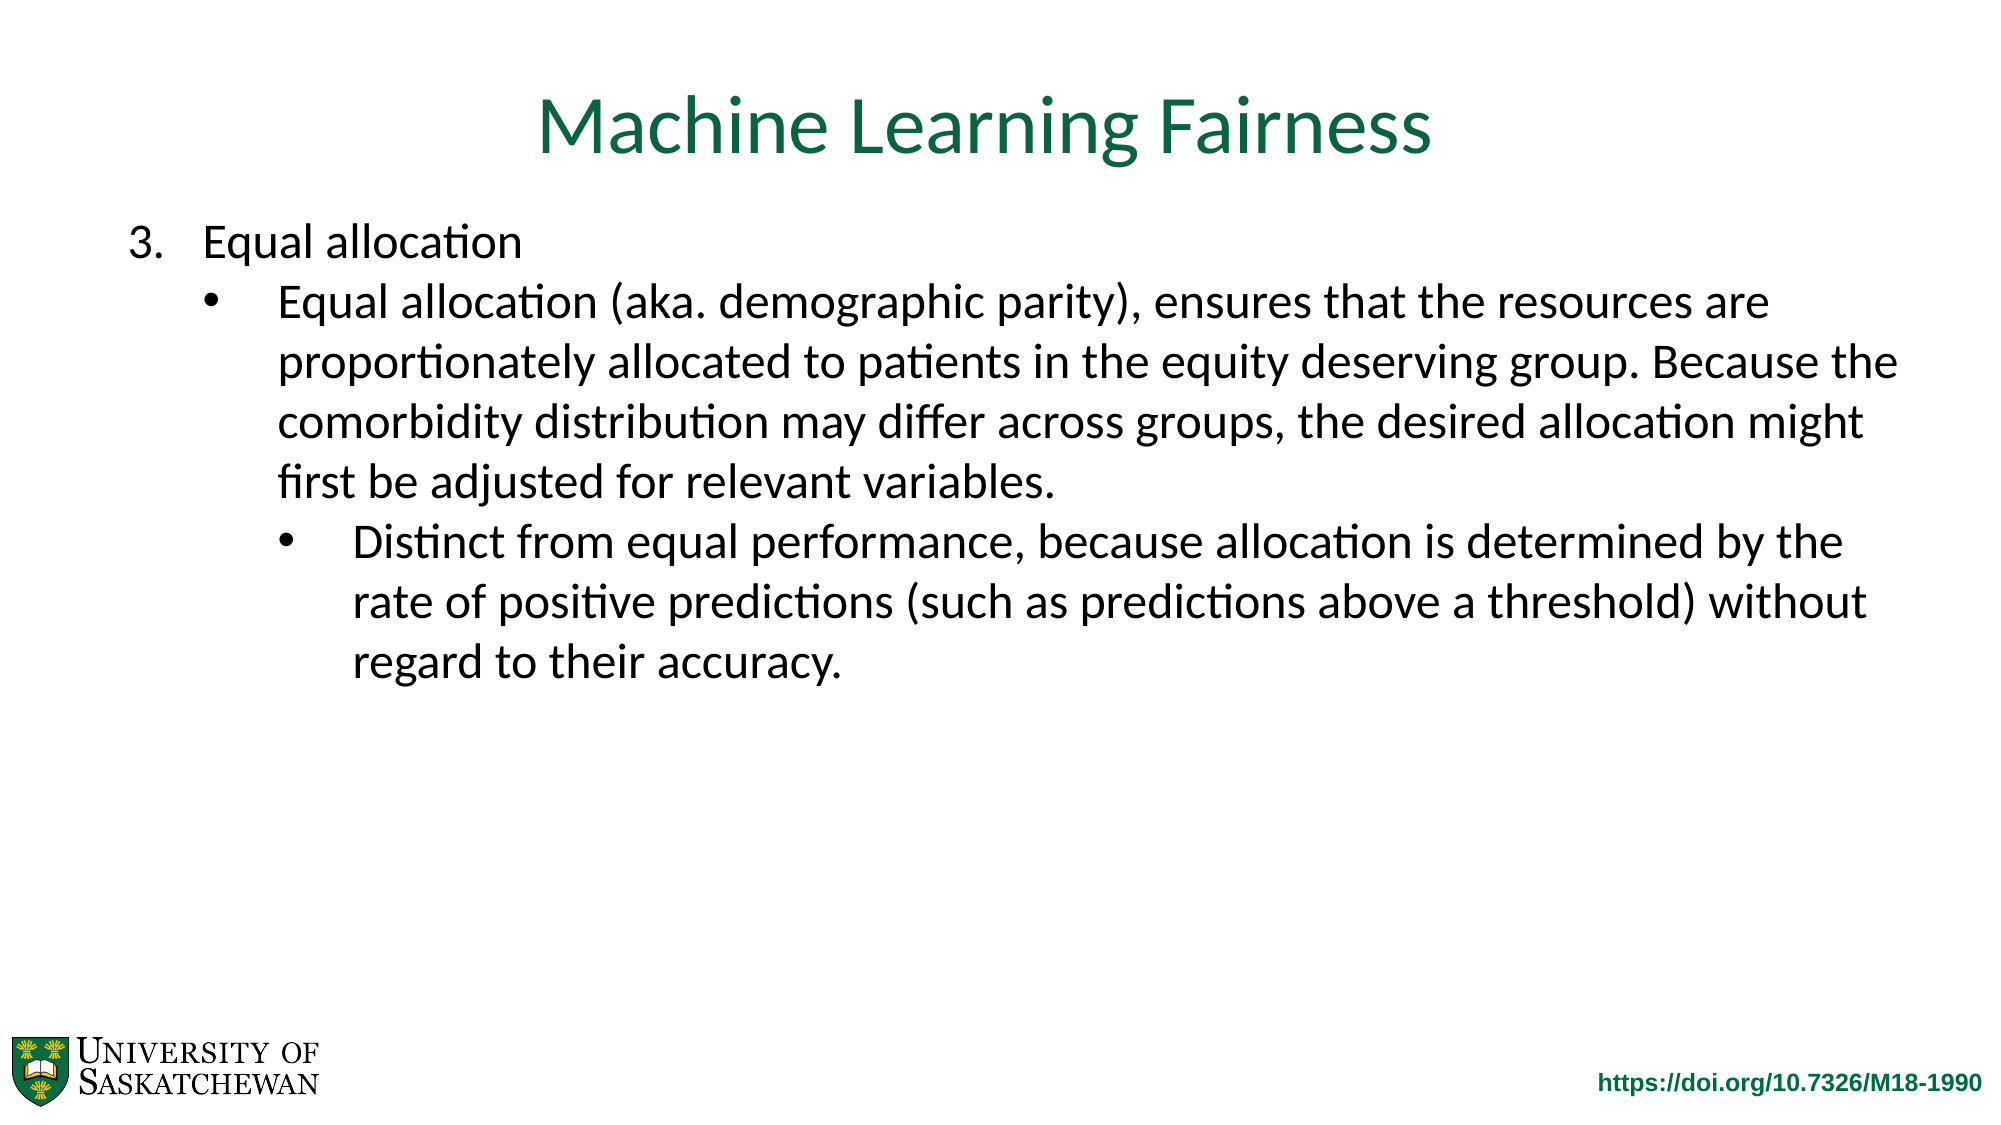

Machine Learning Fairness
Equal allocation
Equal allocation (aka. demographic parity), ensures that the resources are proportionately allocated to patients in the equity deserving group. Because the comorbidity distribution may differ across groups, the desired allocation might first be adjusted for relevant variables.
Distinct from equal performance, because allocation is determined by the rate of positive predictions (such as predictions above a threshold) without regard to their accuracy.

https://doi.org/10.7326/M18-1990